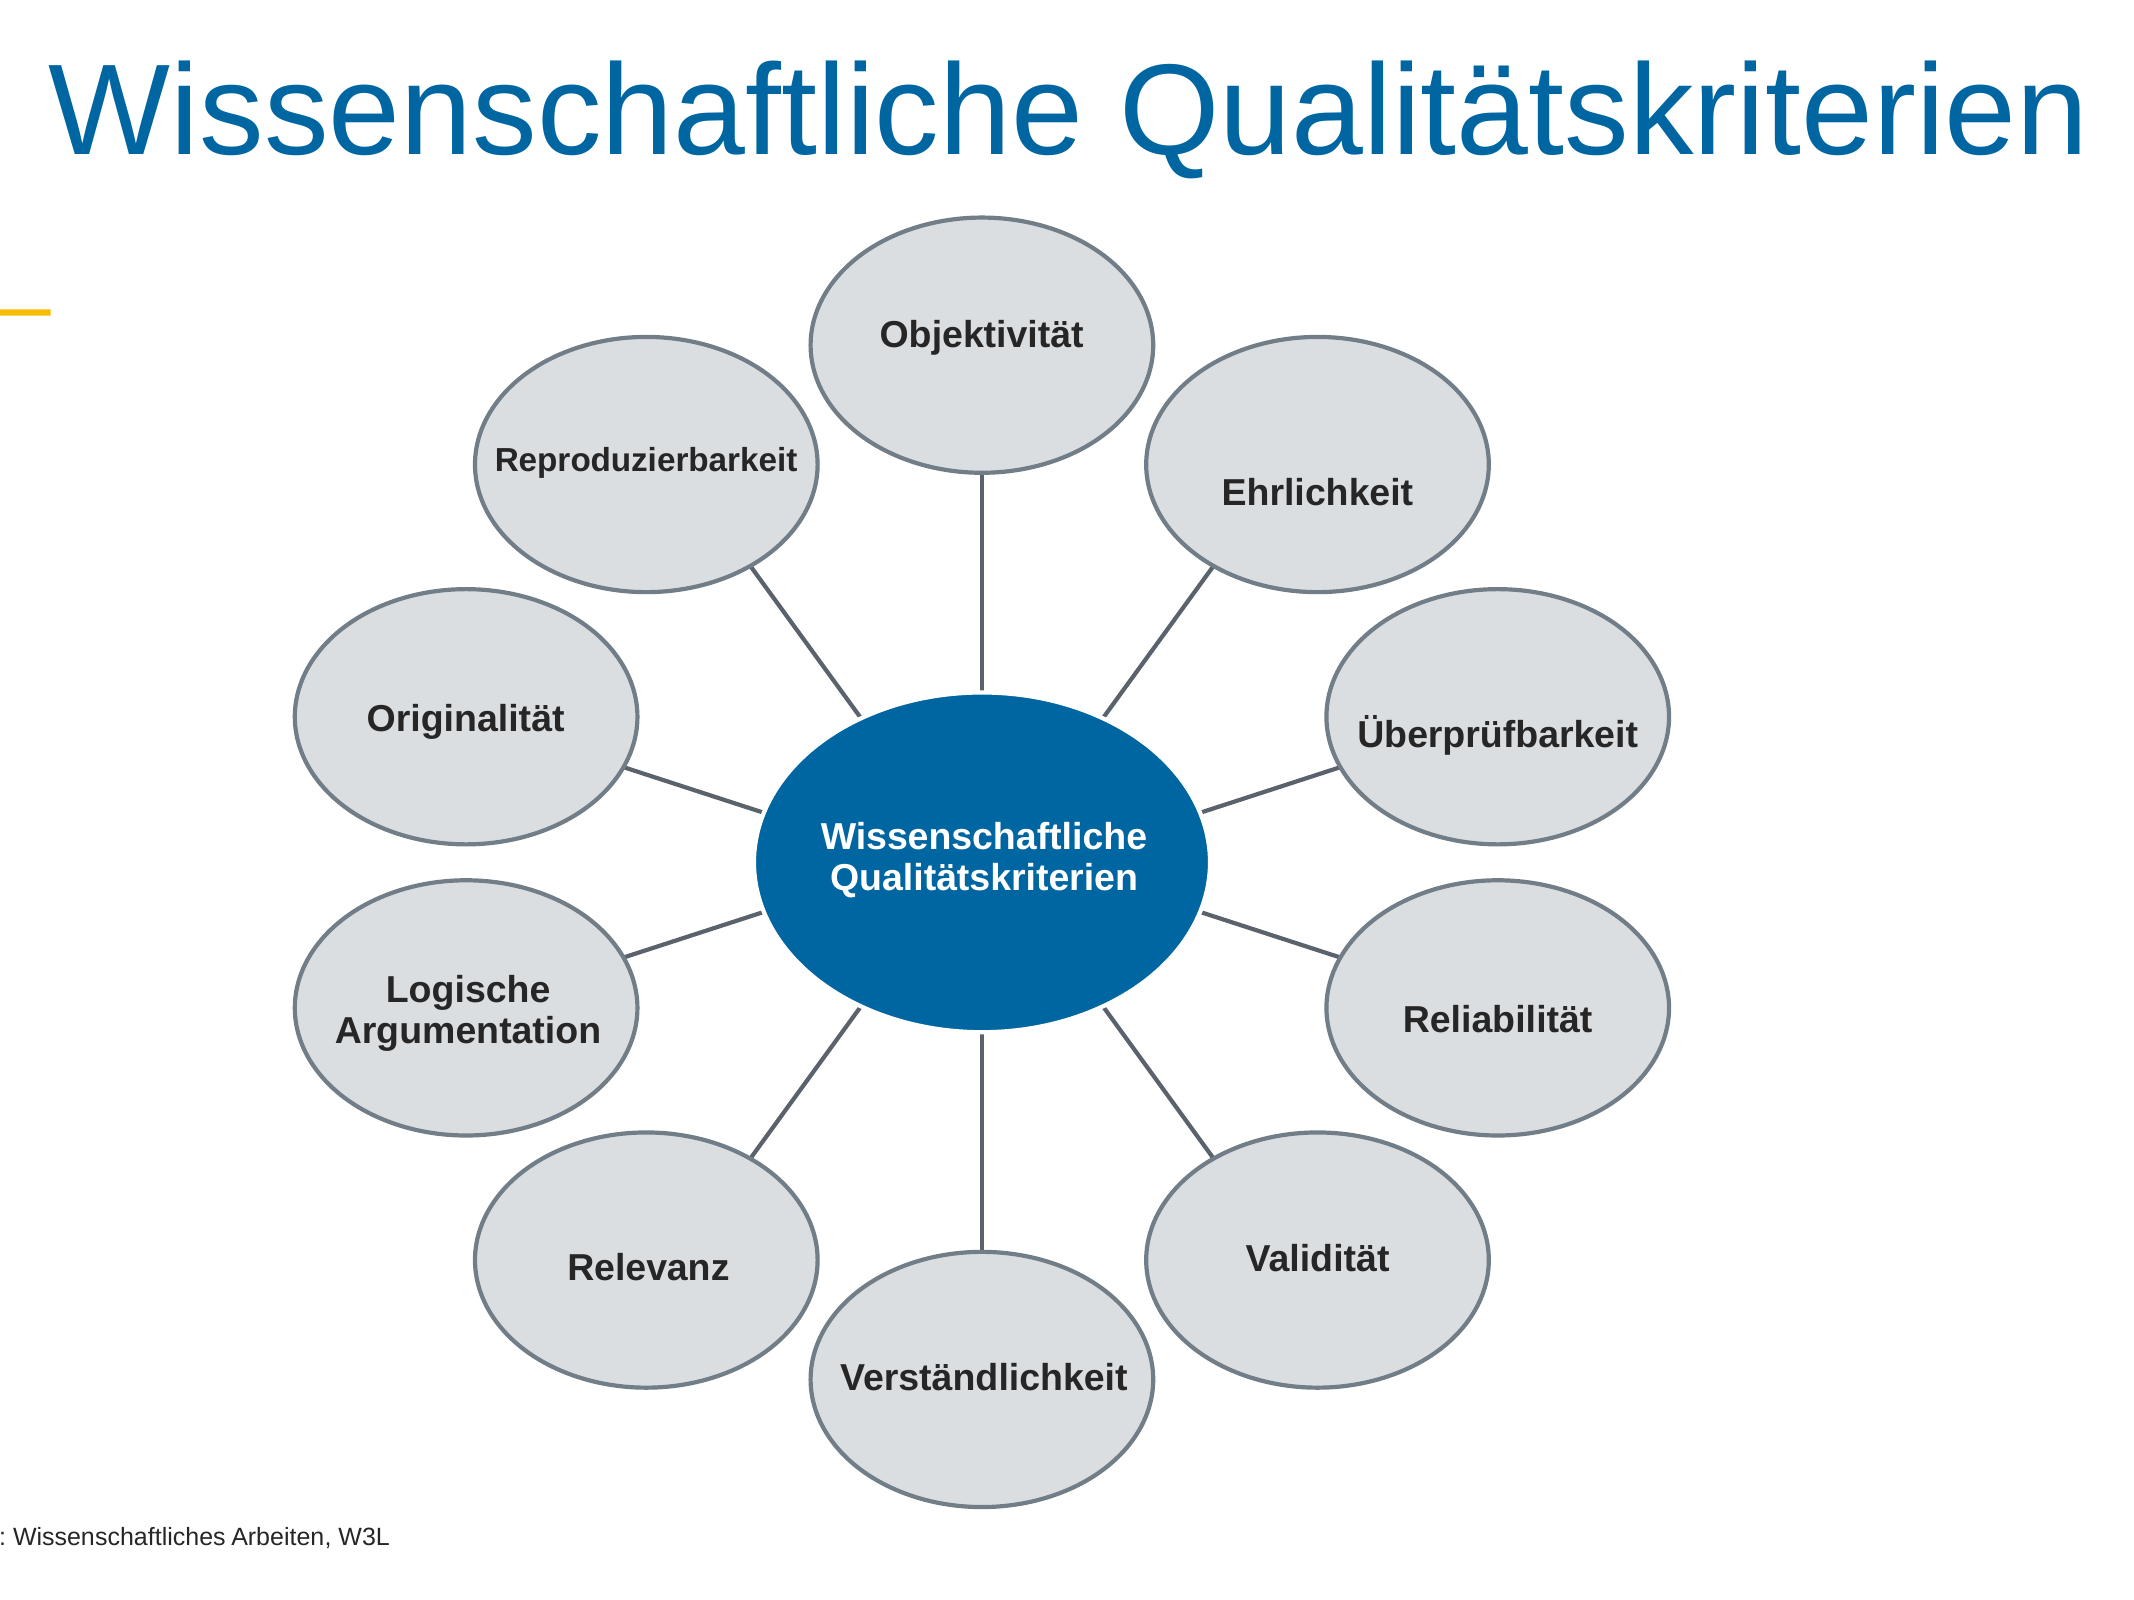

Wissenschaftliche Qualitätskriterien

Objektivität

Reproduzierbarkeit
Ehrlichkeit

Originalität

Überprüfbarkeit

Wissenschaftliche Qualitätskriterien

Logische Argumentation

Reliabilität

Validität
Relevanz

Verständlichkeit
22
Quelle: Bendisch R., Balzert, H.: Wissenschaftliches Arbeiten, W3L